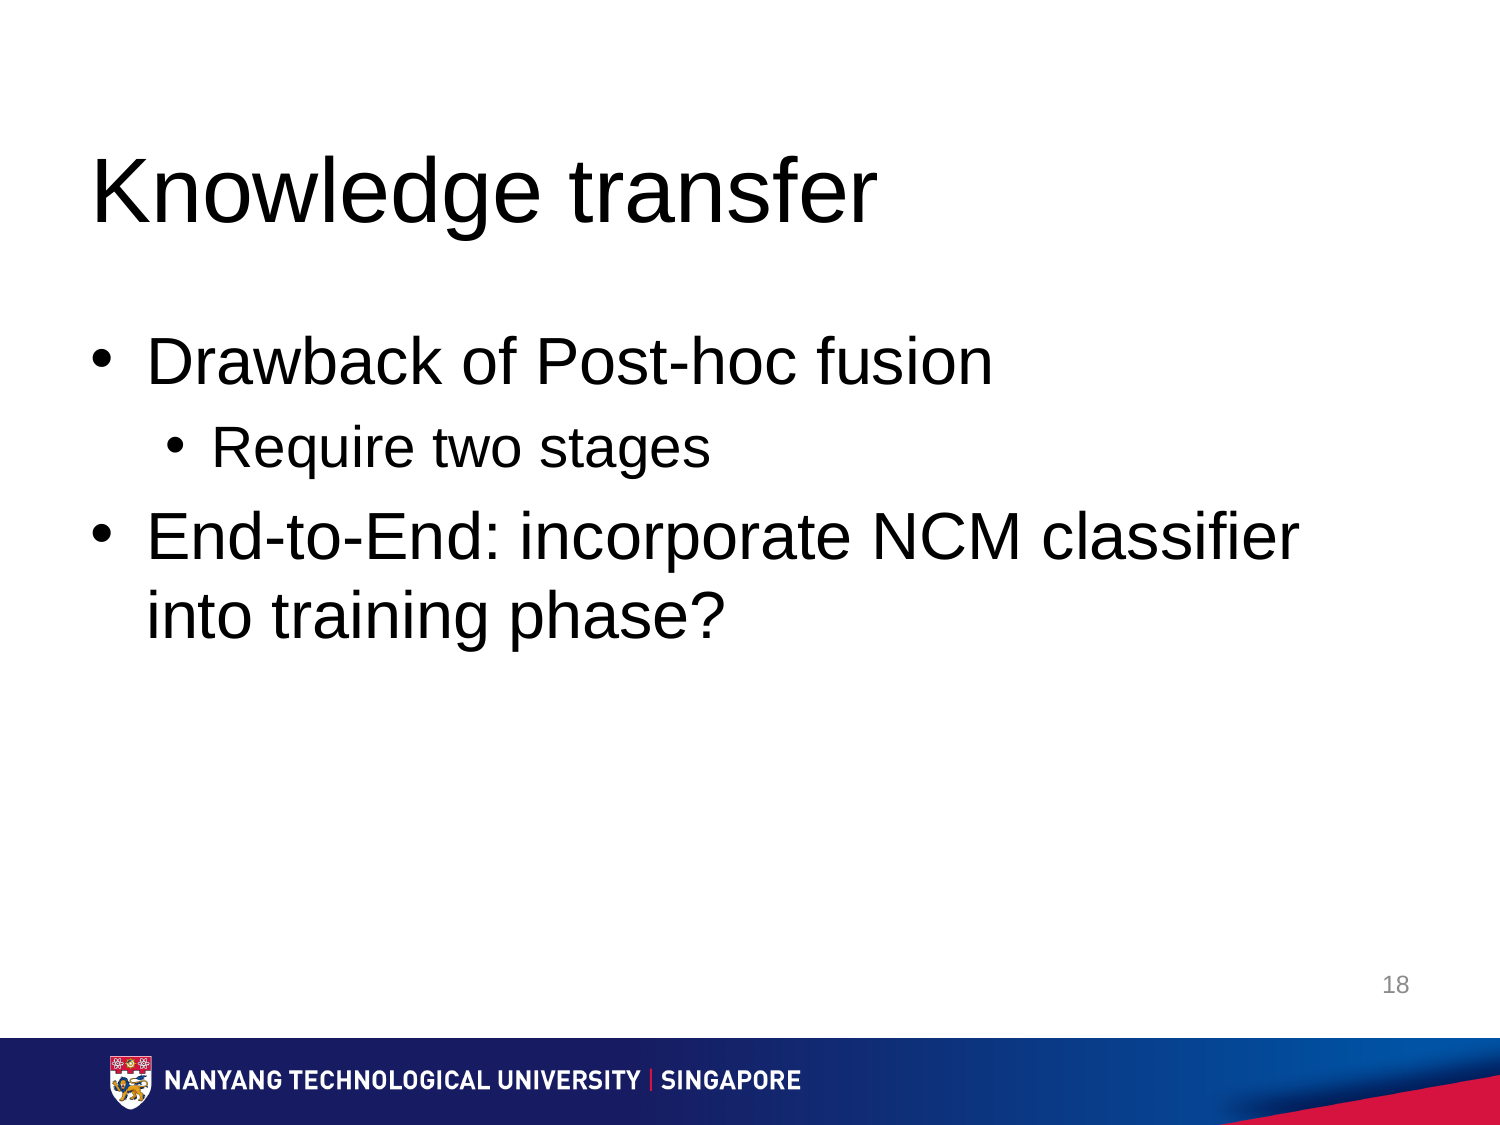

# Knowledge transfer
Drawback of Post-hoc fusion
Require two stages
End-to-End: incorporate NCM classifier into training phase?
18